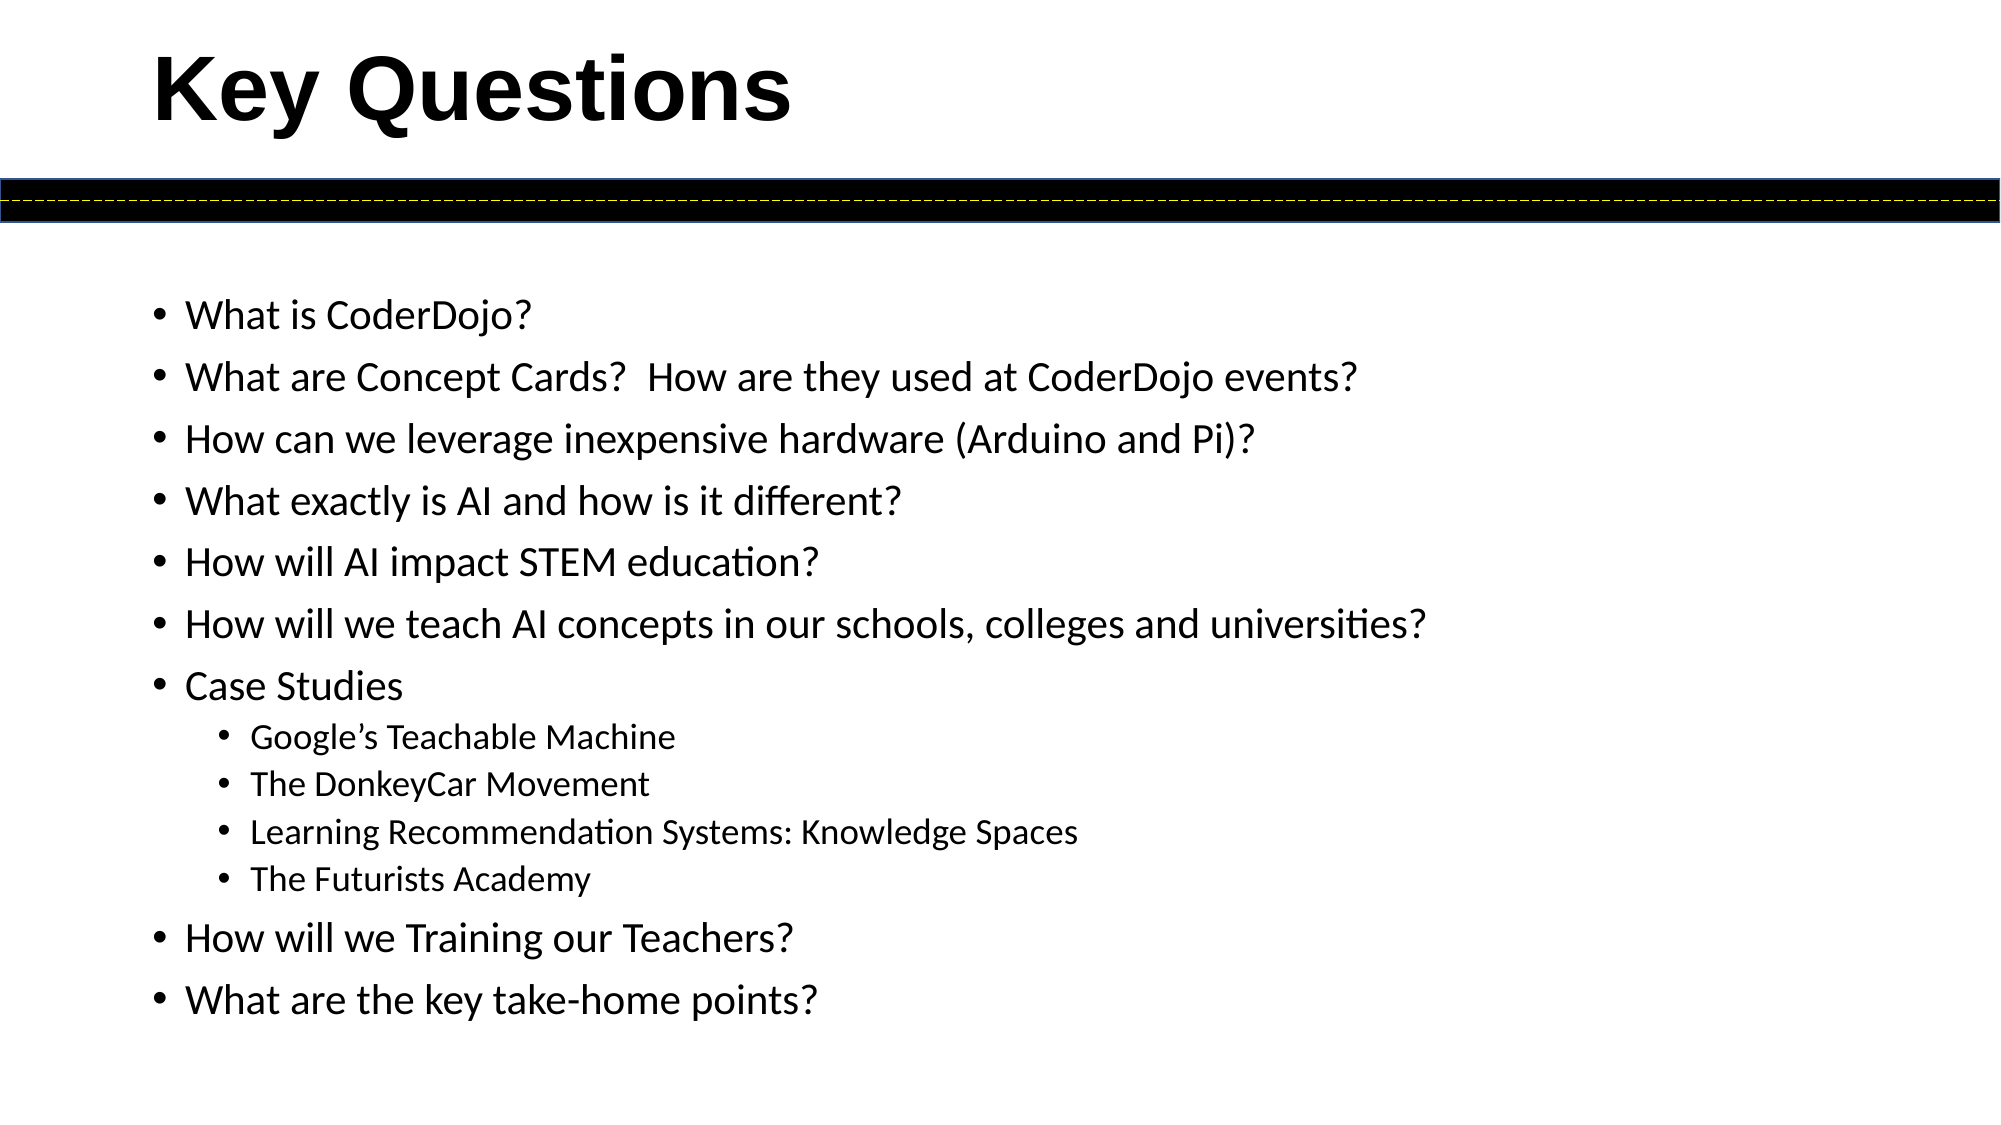

# Key Questions
What is CoderDojo?
What are Concept Cards?  How are they used at CoderDojo events?
How can we leverage inexpensive hardware (Arduino and Pi)?
What exactly is AI and how is it different?
How will AI impact STEM education?
How will we teach AI concepts in our schools, colleges and universities?
Case Studies
Google’s Teachable Machine
The DonkeyCar Movement
Learning Recommendation Systems: Knowledge Spaces
The Futurists Academy
How will we Training our Teachers?
What are the key take-home points?